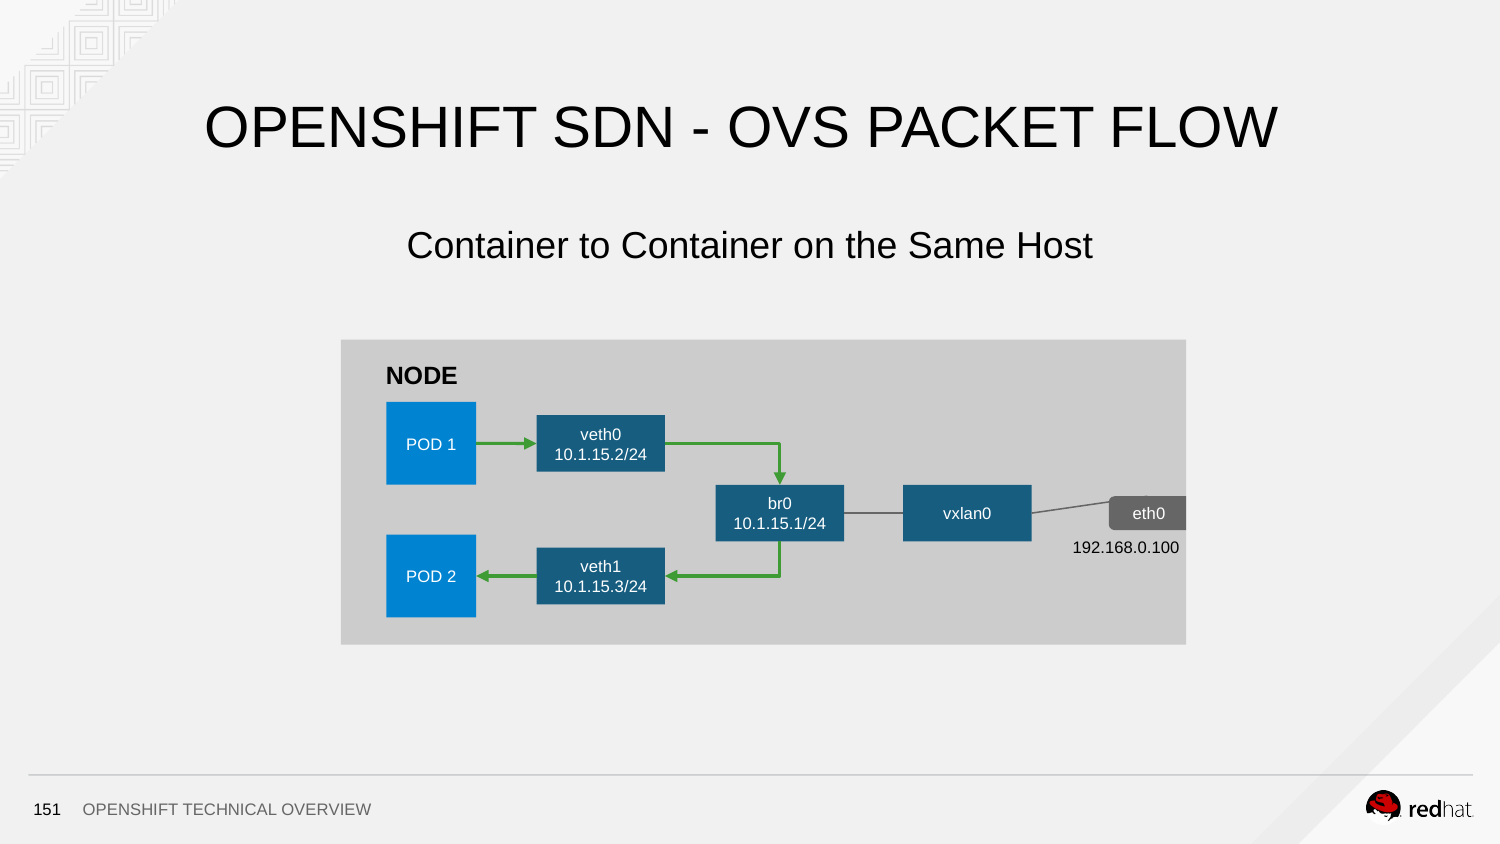

# OPENSHIFT SDN - OVS PACKET FLOW
Container to Container on the Same Host
  NODE
POD 1
veth0
10.1.15.2/24

br0
10.1.15.1/24
vxlan0
eth0
192.168.0.100
POD 2
veth1
10.1.15.3/24
151